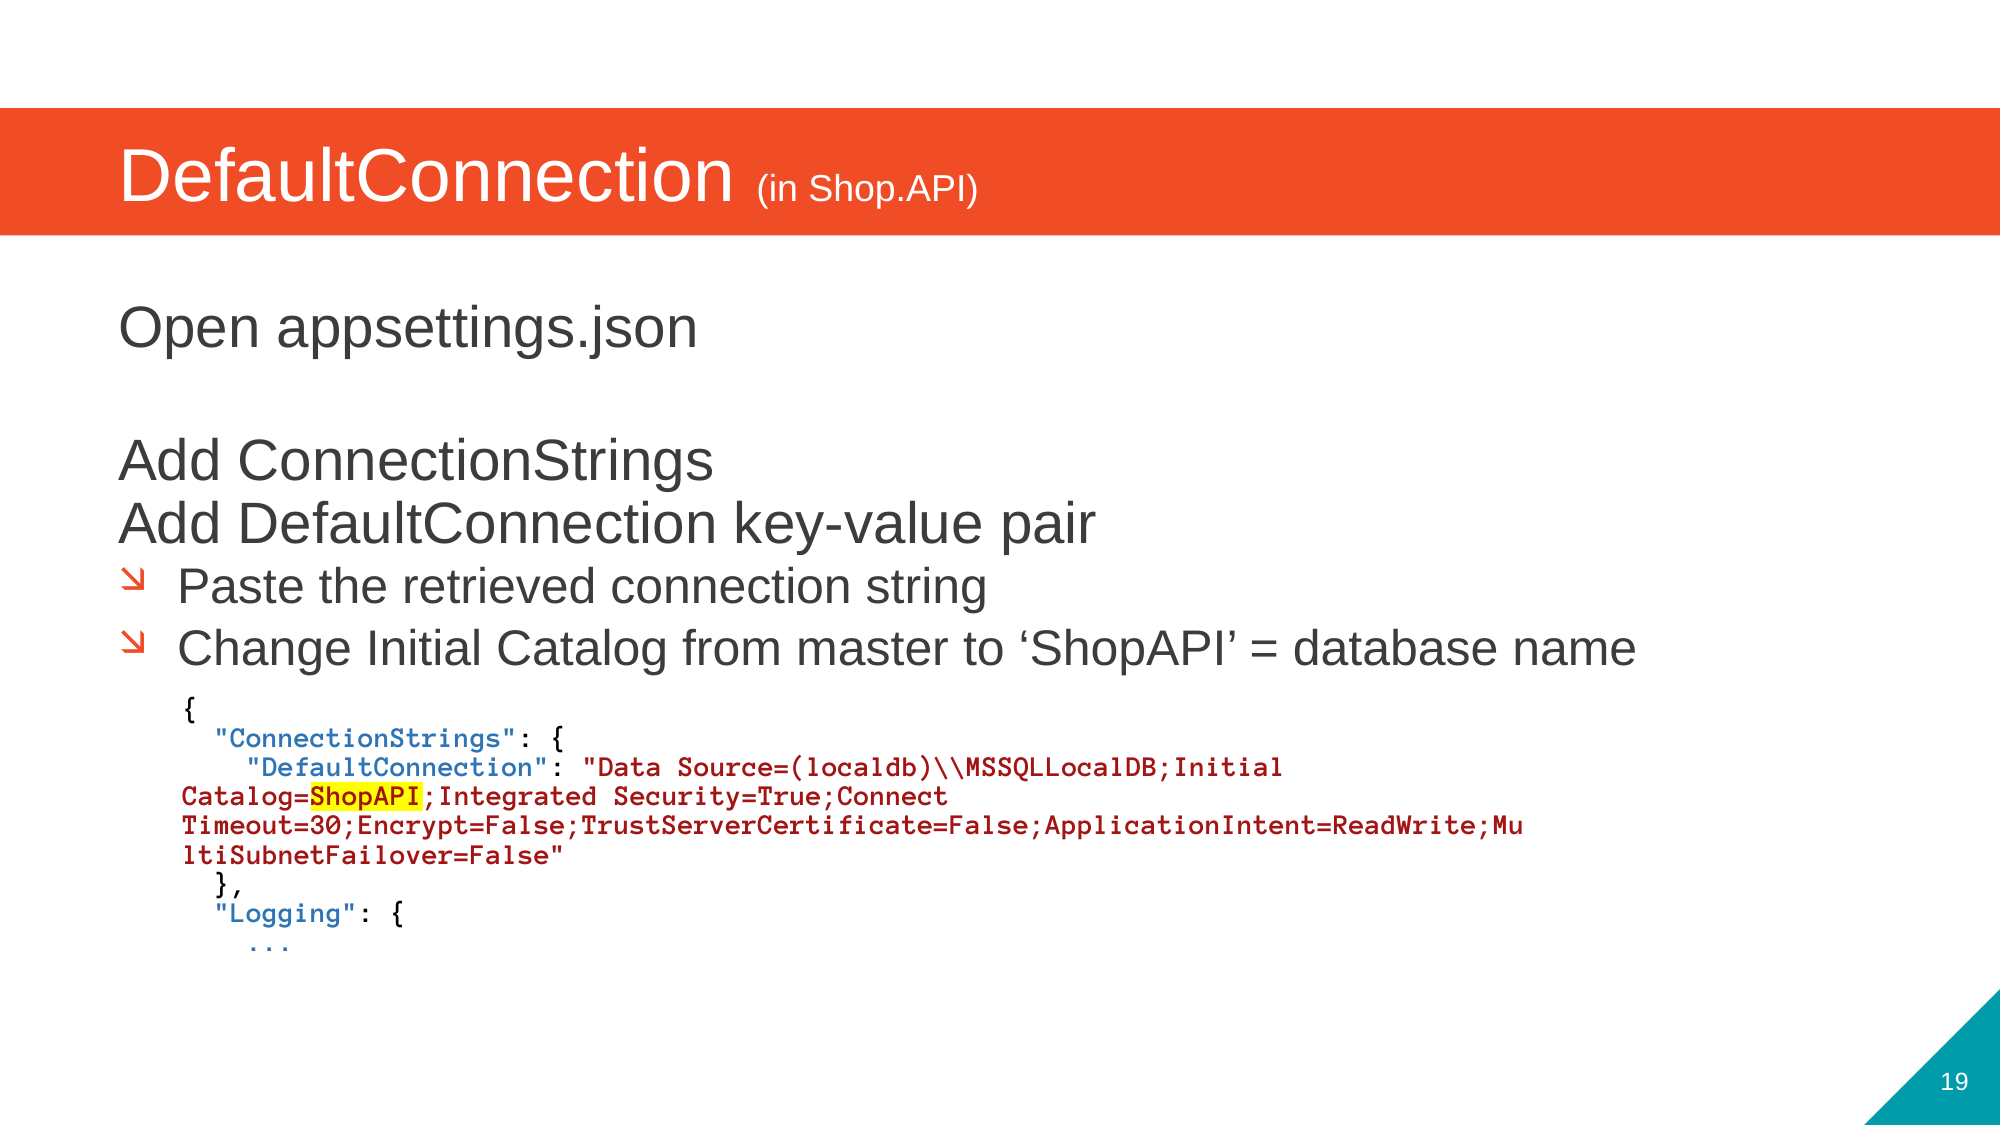

# DefaultConnection (in Shop.API)
Open appsettings.json
Add ConnectionStrings
Add DefaultConnection key-value pair
Paste the retrieved connection string
Change Initial Catalog from master to ‘ShopAPI’ = database name

| { "ConnectionStrings": { "DefaultConnection": "Data Source=(localdb)\\MSSQLLocalDB;Initial Catalog=ShopAPI;Integrated Security=True;Connect Timeout=30;Encrypt=False;TrustServerCertificate=False;ApplicationIntent=ReadWrite;MultiSubnetFailover=False" }, "Logging": { ... |
| --- |
19